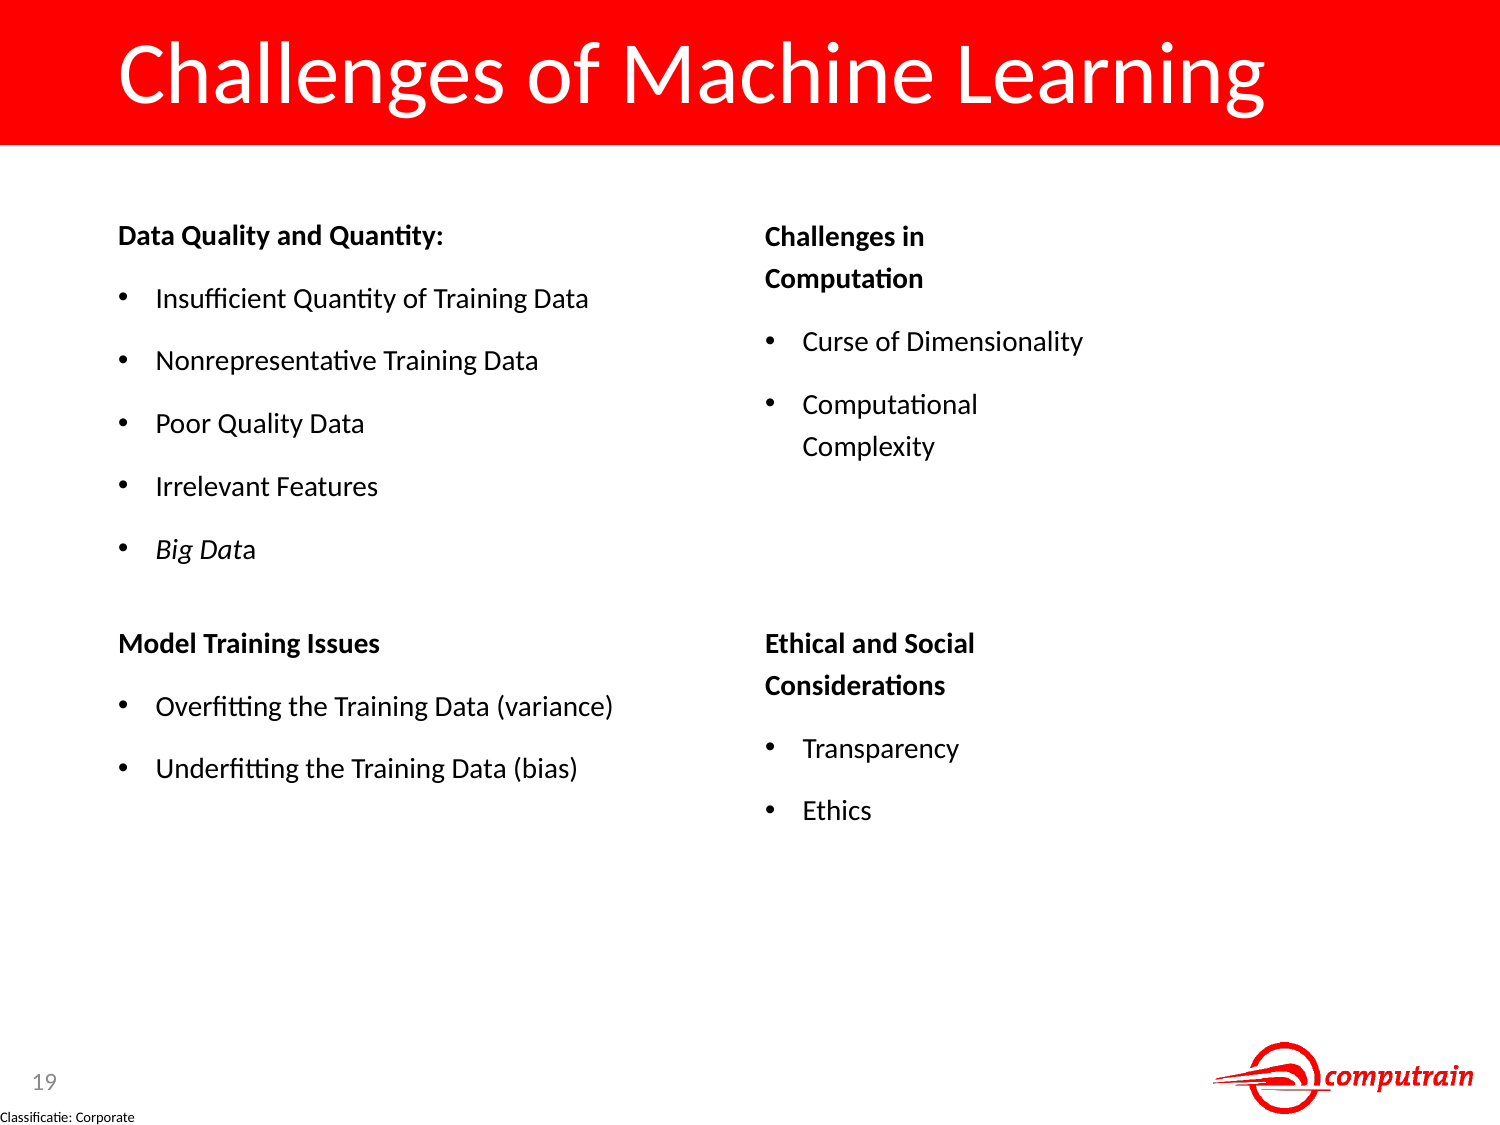

# Challenges of Machine Learning
Data Quality and Quantity:
Insufficient Quantity of Training Data
Nonrepresentative Training Data
Poor Quality Data
Irrelevant Features
Big Data
Challenges in Computation
Curse of Dimensionality
Computational Complexity
Ethical and Social Considerations
Transparency
Ethics

Model Training Issues
Overfitting the Training Data (variance)
Underfitting the Training Data (bias)

19